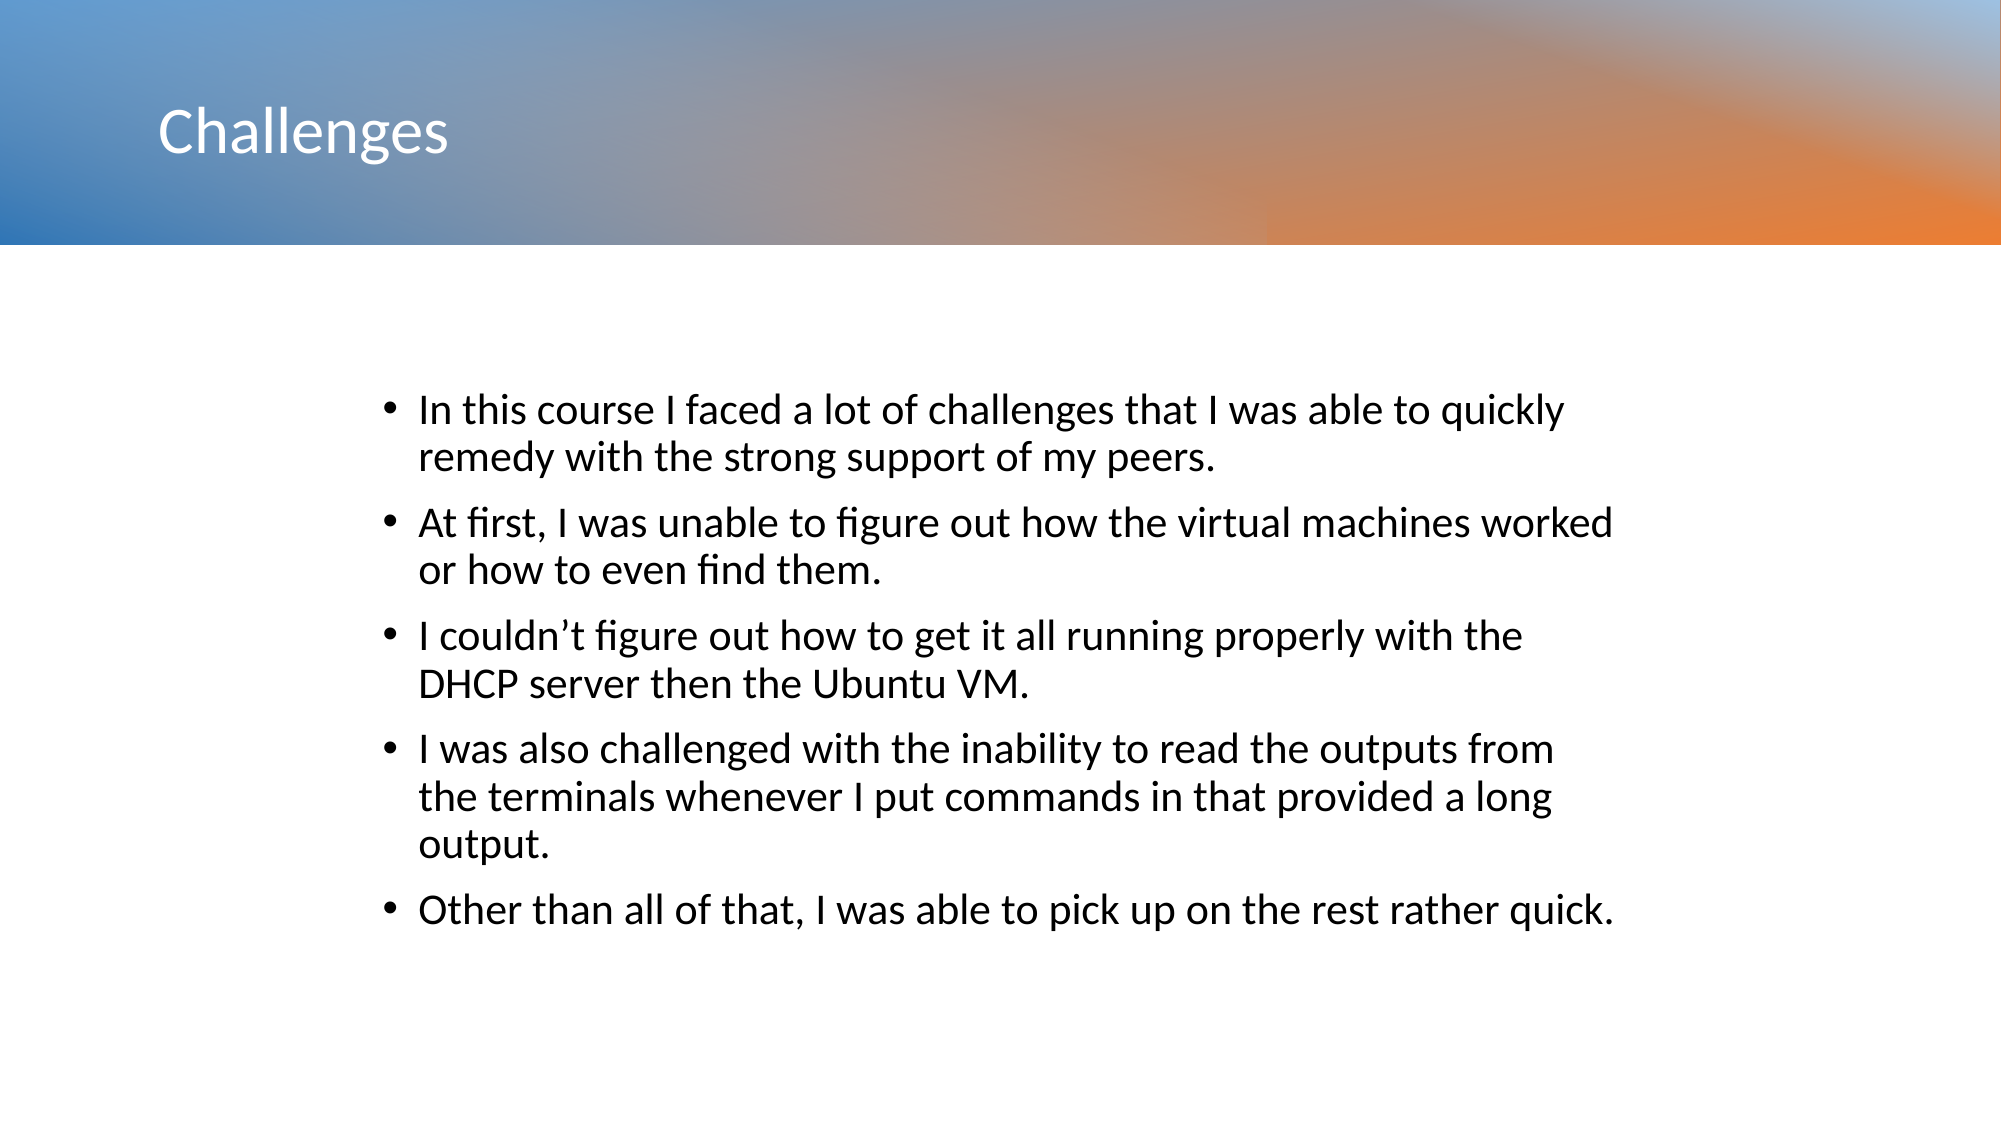

# Challenges
In this course I faced a lot of challenges that I was able to quickly remedy with the strong support of my peers.
At first, I was unable to figure out how the virtual machines worked or how to even find them.
I couldn’t figure out how to get it all running properly with the DHCP server then the Ubuntu VM.
I was also challenged with the inability to read the outputs from the terminals whenever I put commands in that provided a long output.
Other than all of that, I was able to pick up on the rest rather quick.